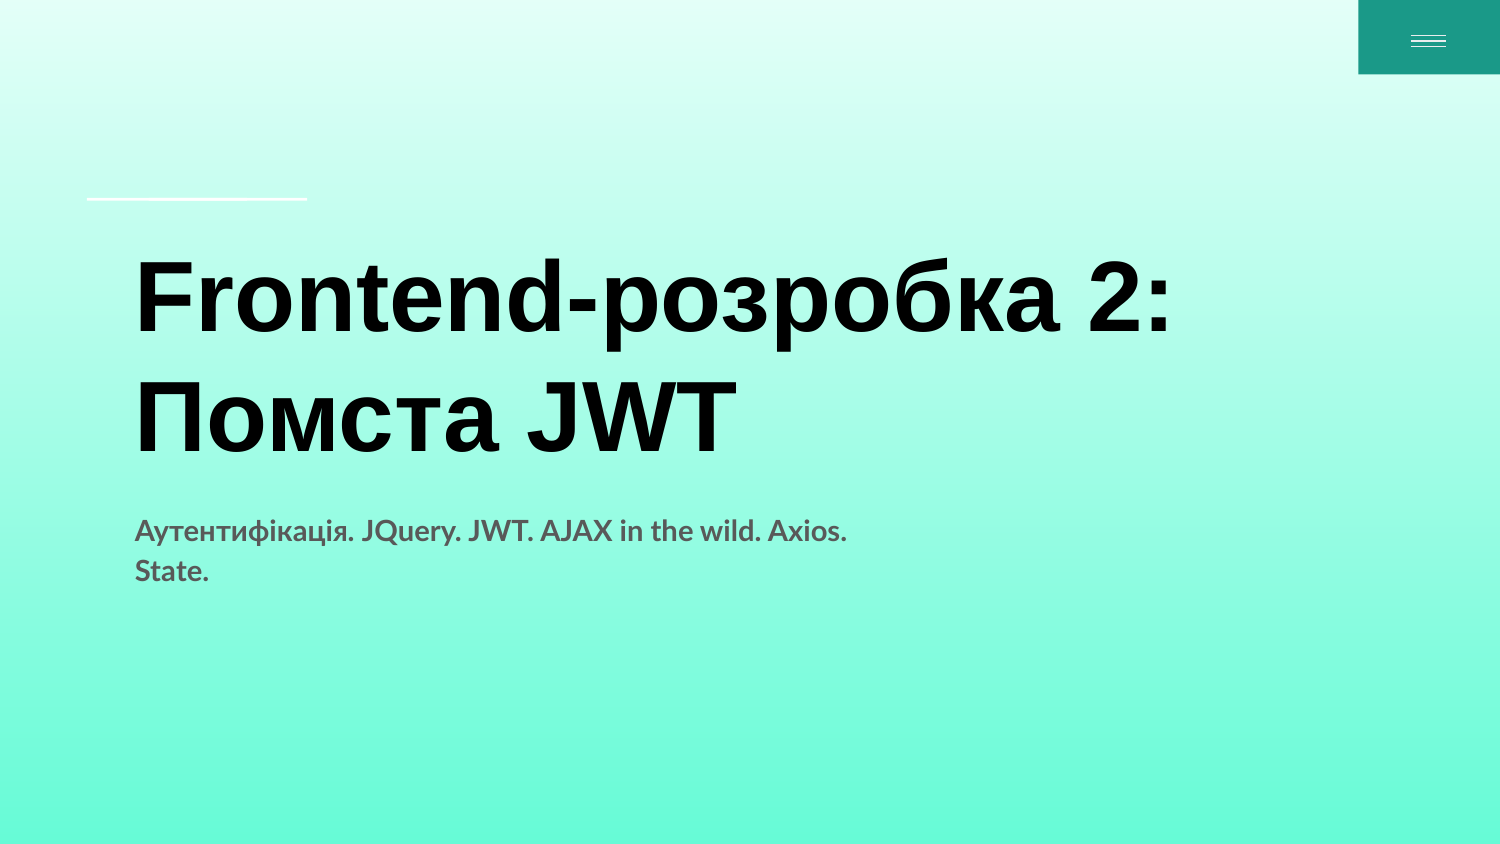

# Frontend-розробка 2:
Помста JWT
Аутентифікація. JQuery. JWT. AJAX in the wild. Axios. State.